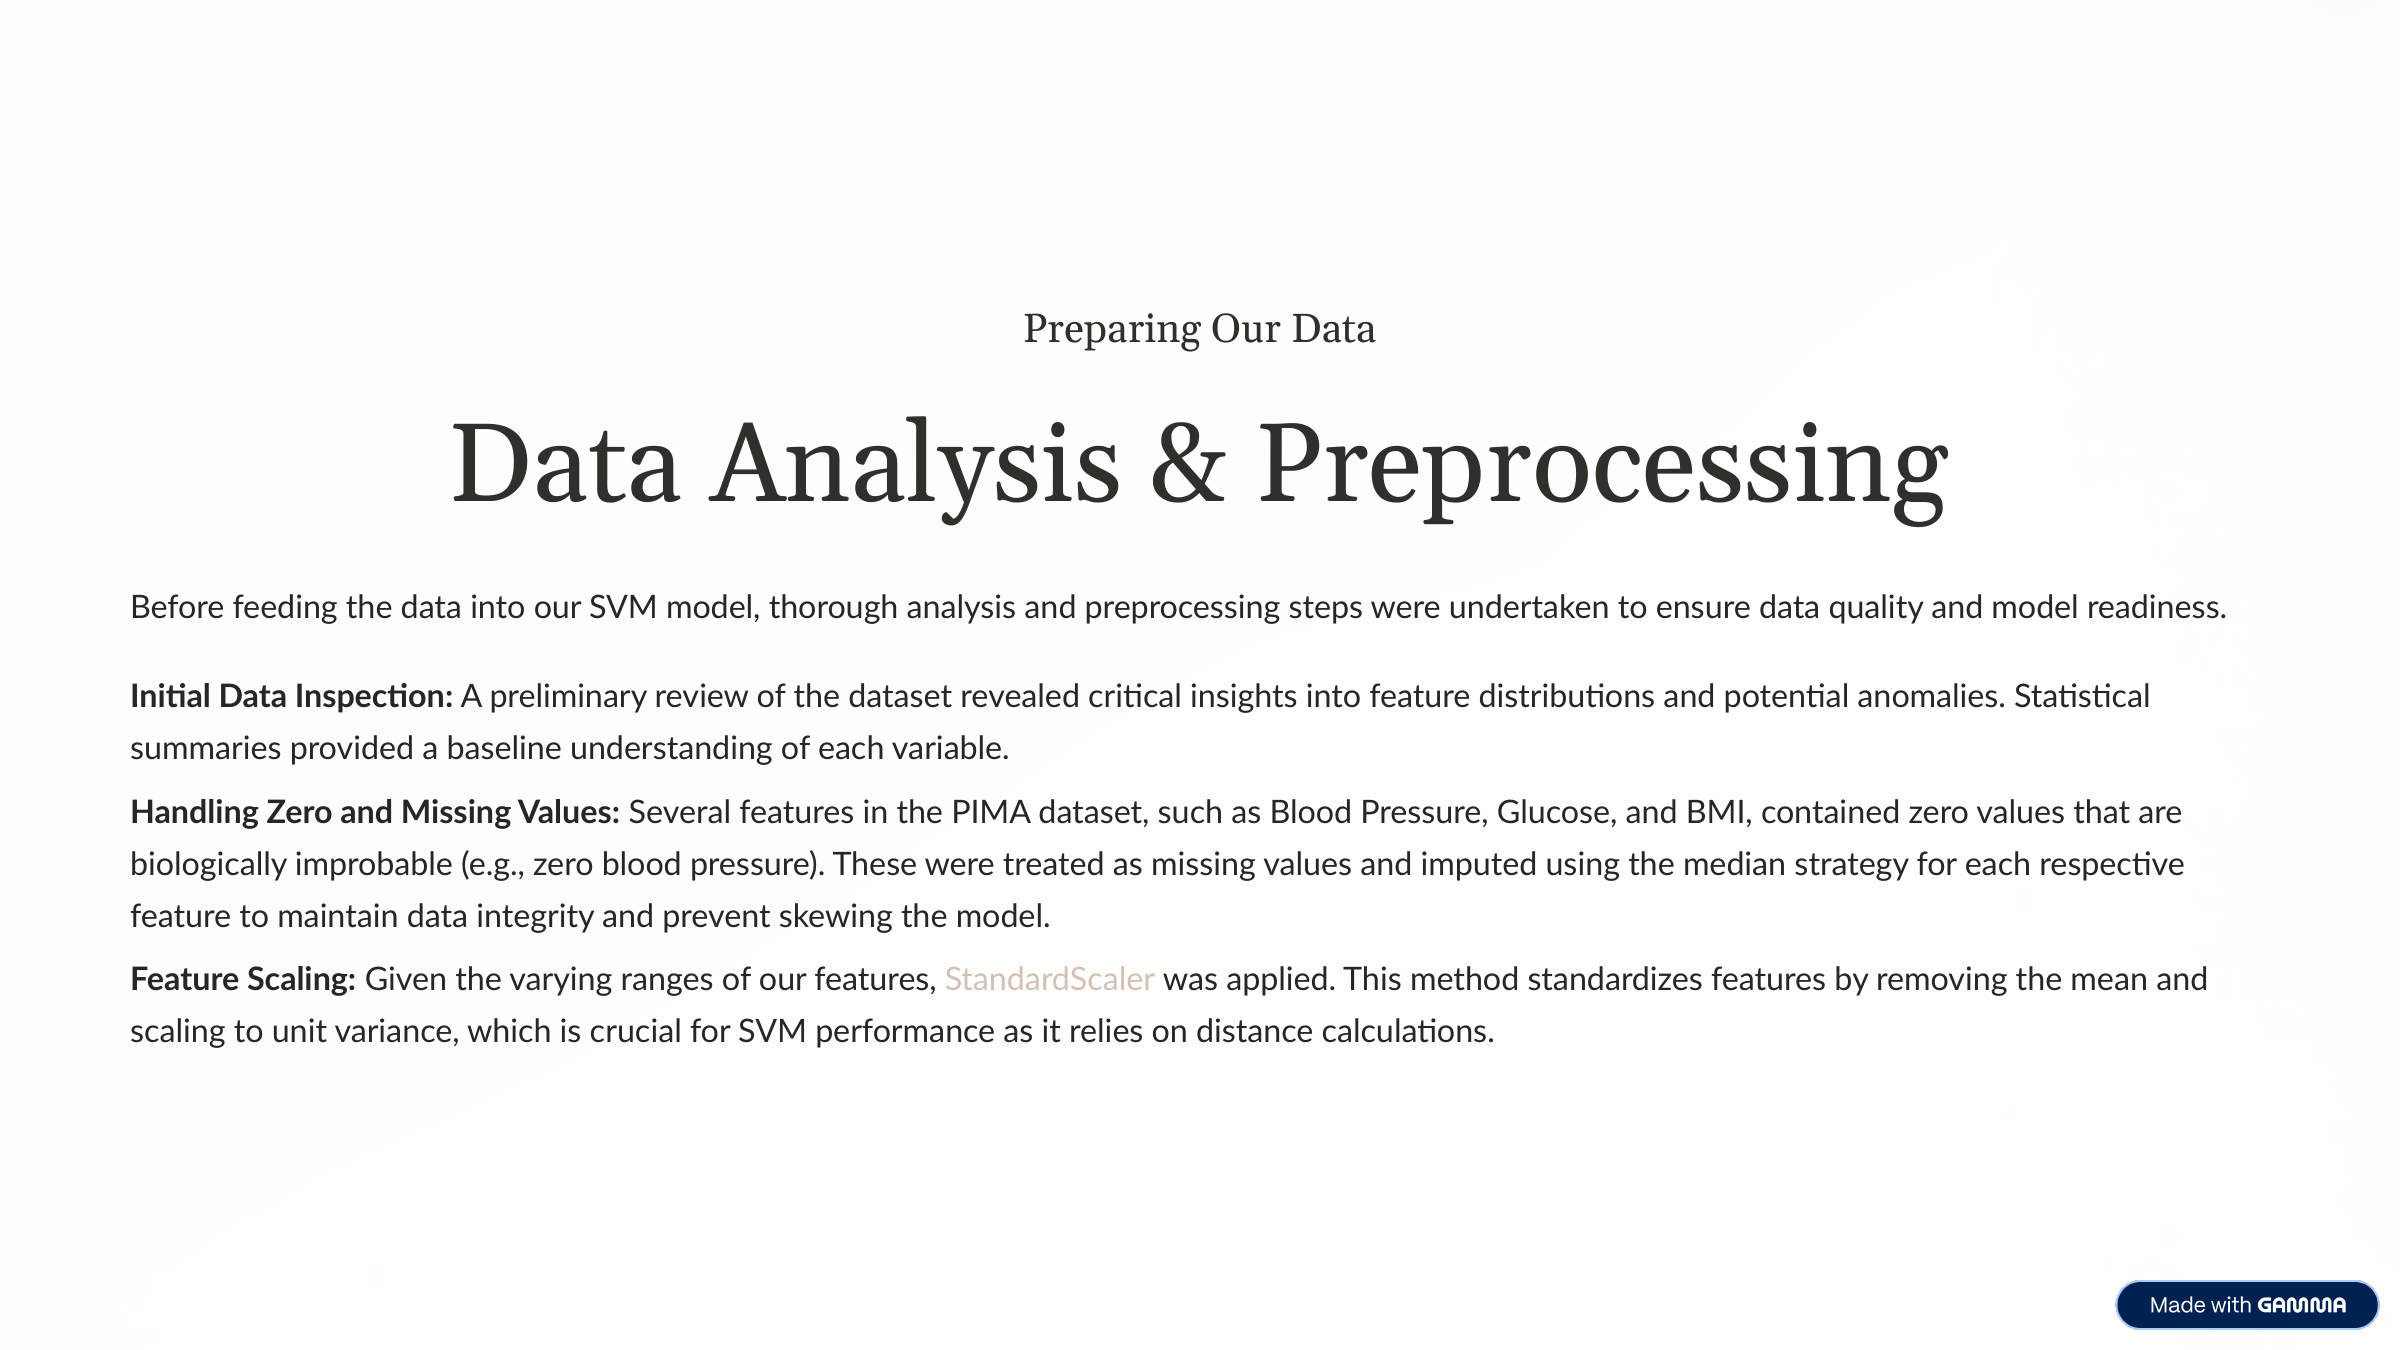

Preparing Our Data
Data Analysis & Preprocessing
Before feeding the data into our SVM model, thorough analysis and preprocessing steps were undertaken to ensure data quality and model readiness.
Initial Data Inspection: A preliminary review of the dataset revealed critical insights into feature distributions and potential anomalies. Statistical summaries provided a baseline understanding of each variable.
Handling Zero and Missing Values: Several features in the PIMA dataset, such as Blood Pressure, Glucose, and BMI, contained zero values that are biologically improbable (e.g., zero blood pressure). These were treated as missing values and imputed using the median strategy for each respective feature to maintain data integrity and prevent skewing the model.
Feature Scaling: Given the varying ranges of our features, StandardScaler was applied. This method standardizes features by removing the mean and scaling to unit variance, which is crucial for SVM performance as it relies on distance calculations.